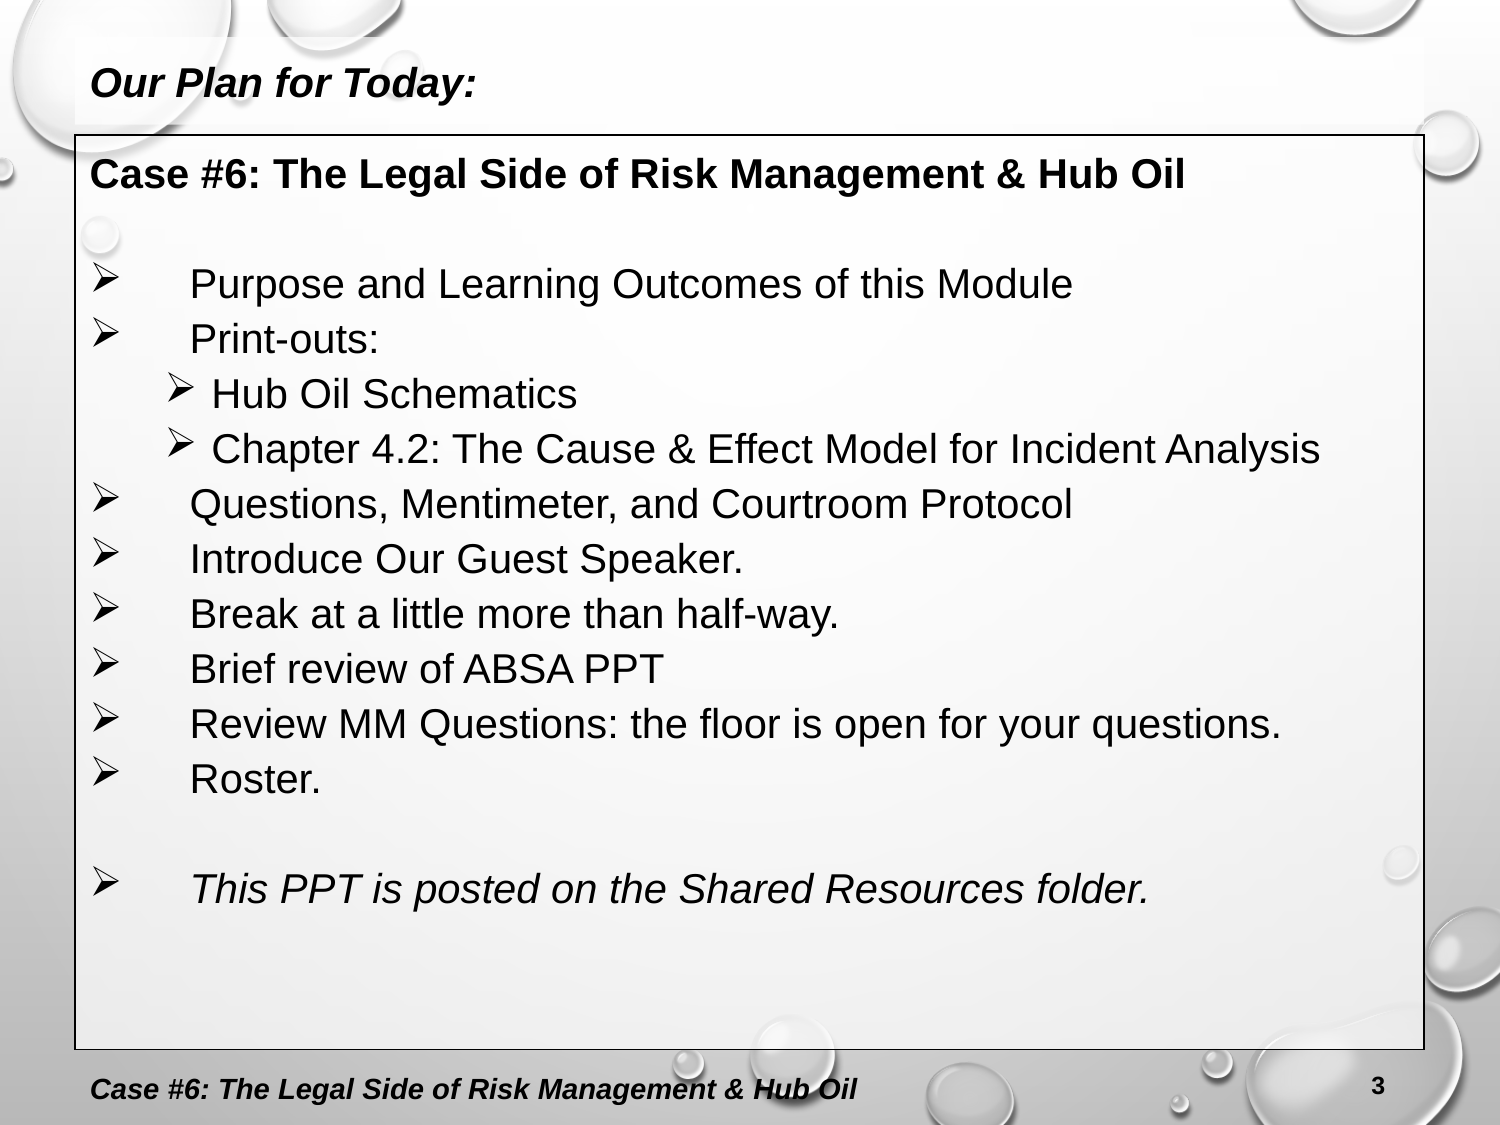

Our Plan for Today:
Case #6: The Legal Side of Risk Management & Hub Oil

Purpose and Learning Outcomes of this Module
Print-outs:
Hub Oil Schematics
Chapter 4.2: The Cause & Effect Model for Incident Analysis
Questions, Mentimeter, and Courtroom Protocol
Introduce Our Guest Speaker.
Break at a little more than half-way.
Brief review of ABSA PPT
Review MM Questions: the floor is open for your questions.
Roster.

This PPT is posted on the Shared Resources folder.

Case #6: The Legal Side of Risk Management & Hub Oil
3